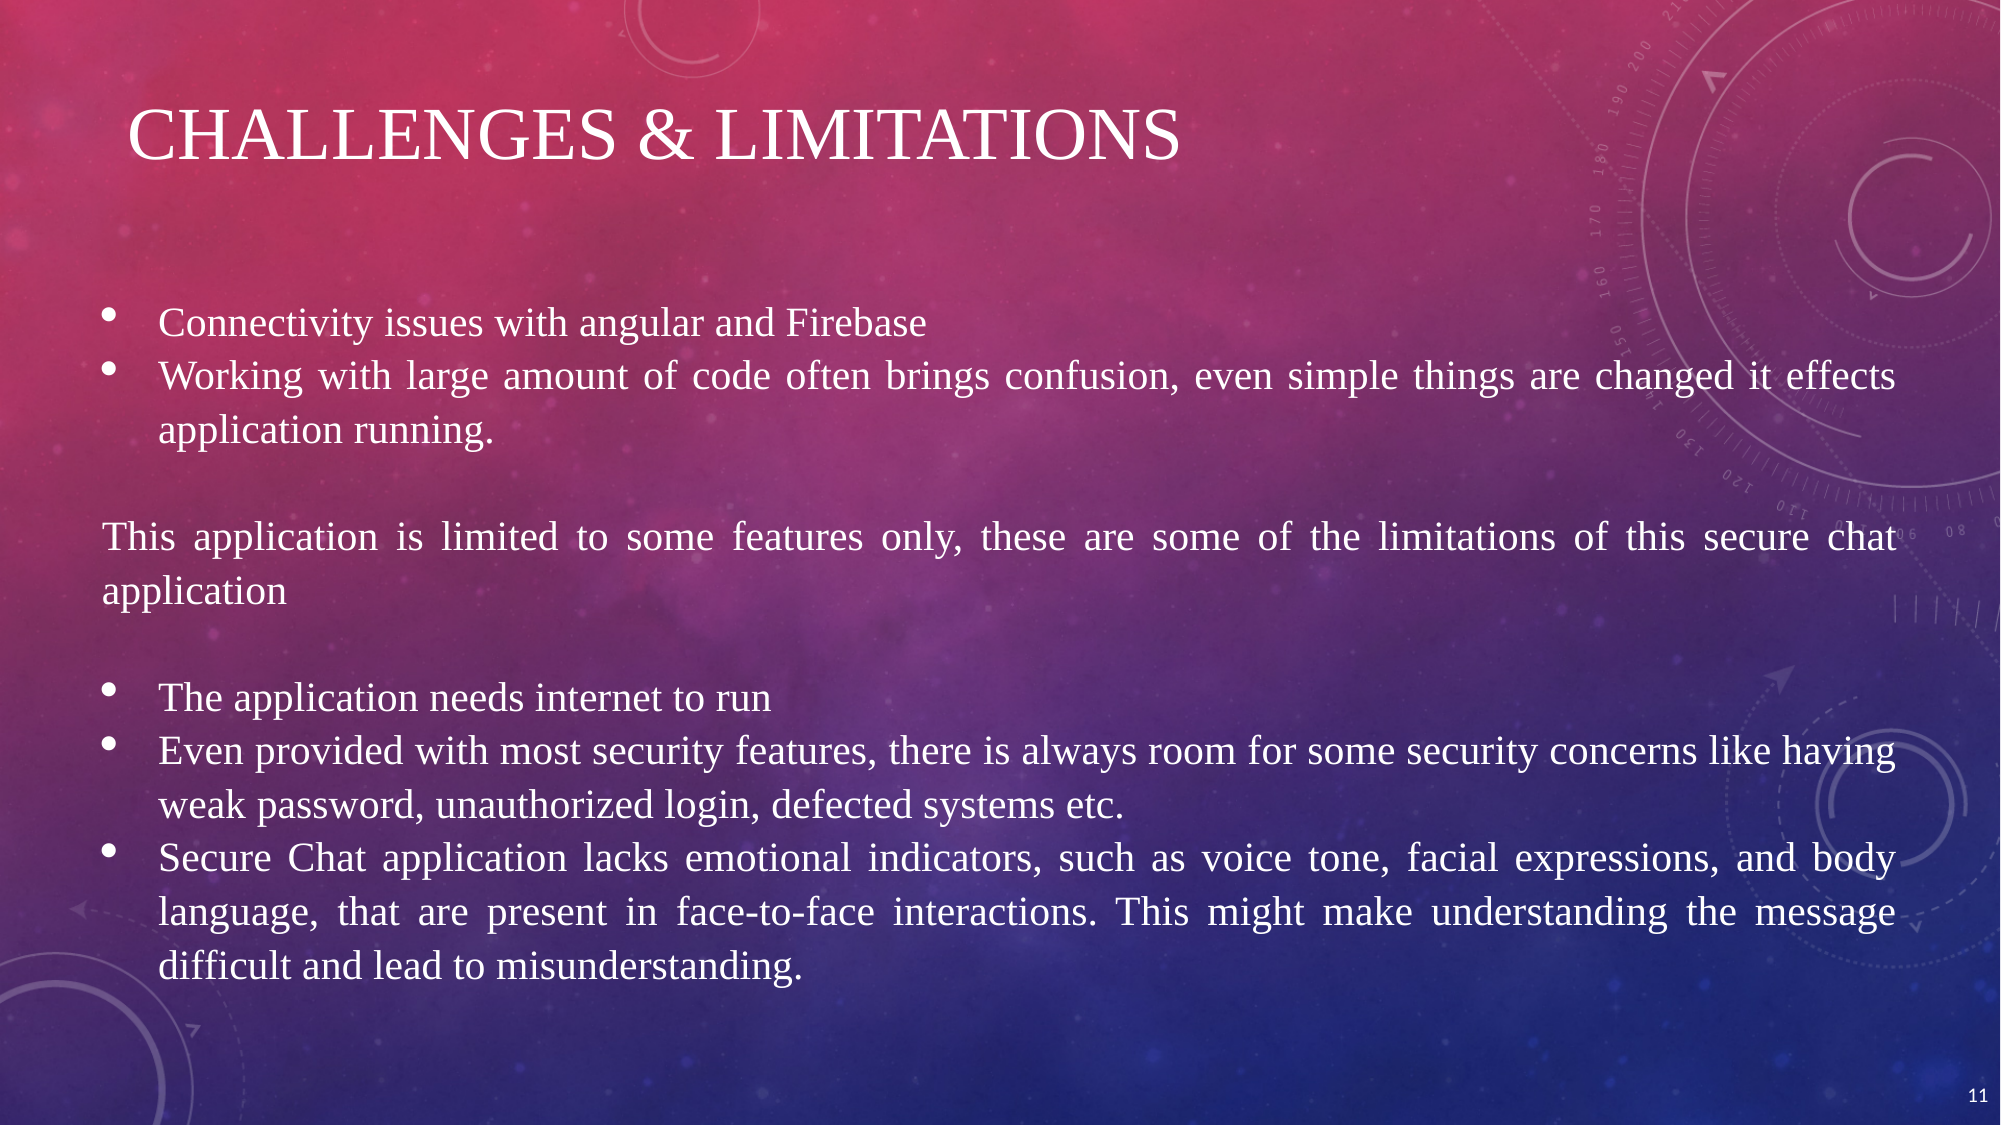

# Challenges & Limitations
Connectivity issues with angular and Firebase
Working with large amount of code often brings confusion, even simple things are changed it effects application running.

This application is limited to some features only, these are some of the limitations of this secure chat application

The application needs internet to run
Even provided with most security features, there is always room for some security concerns like having weak password, unauthorized login, defected systems etc.
Secure Chat application lacks emotional indicators, such as voice tone, facial expressions, and body language, that are present in face-to-face interactions. This might make understanding the message difficult and lead to misunderstanding.
11